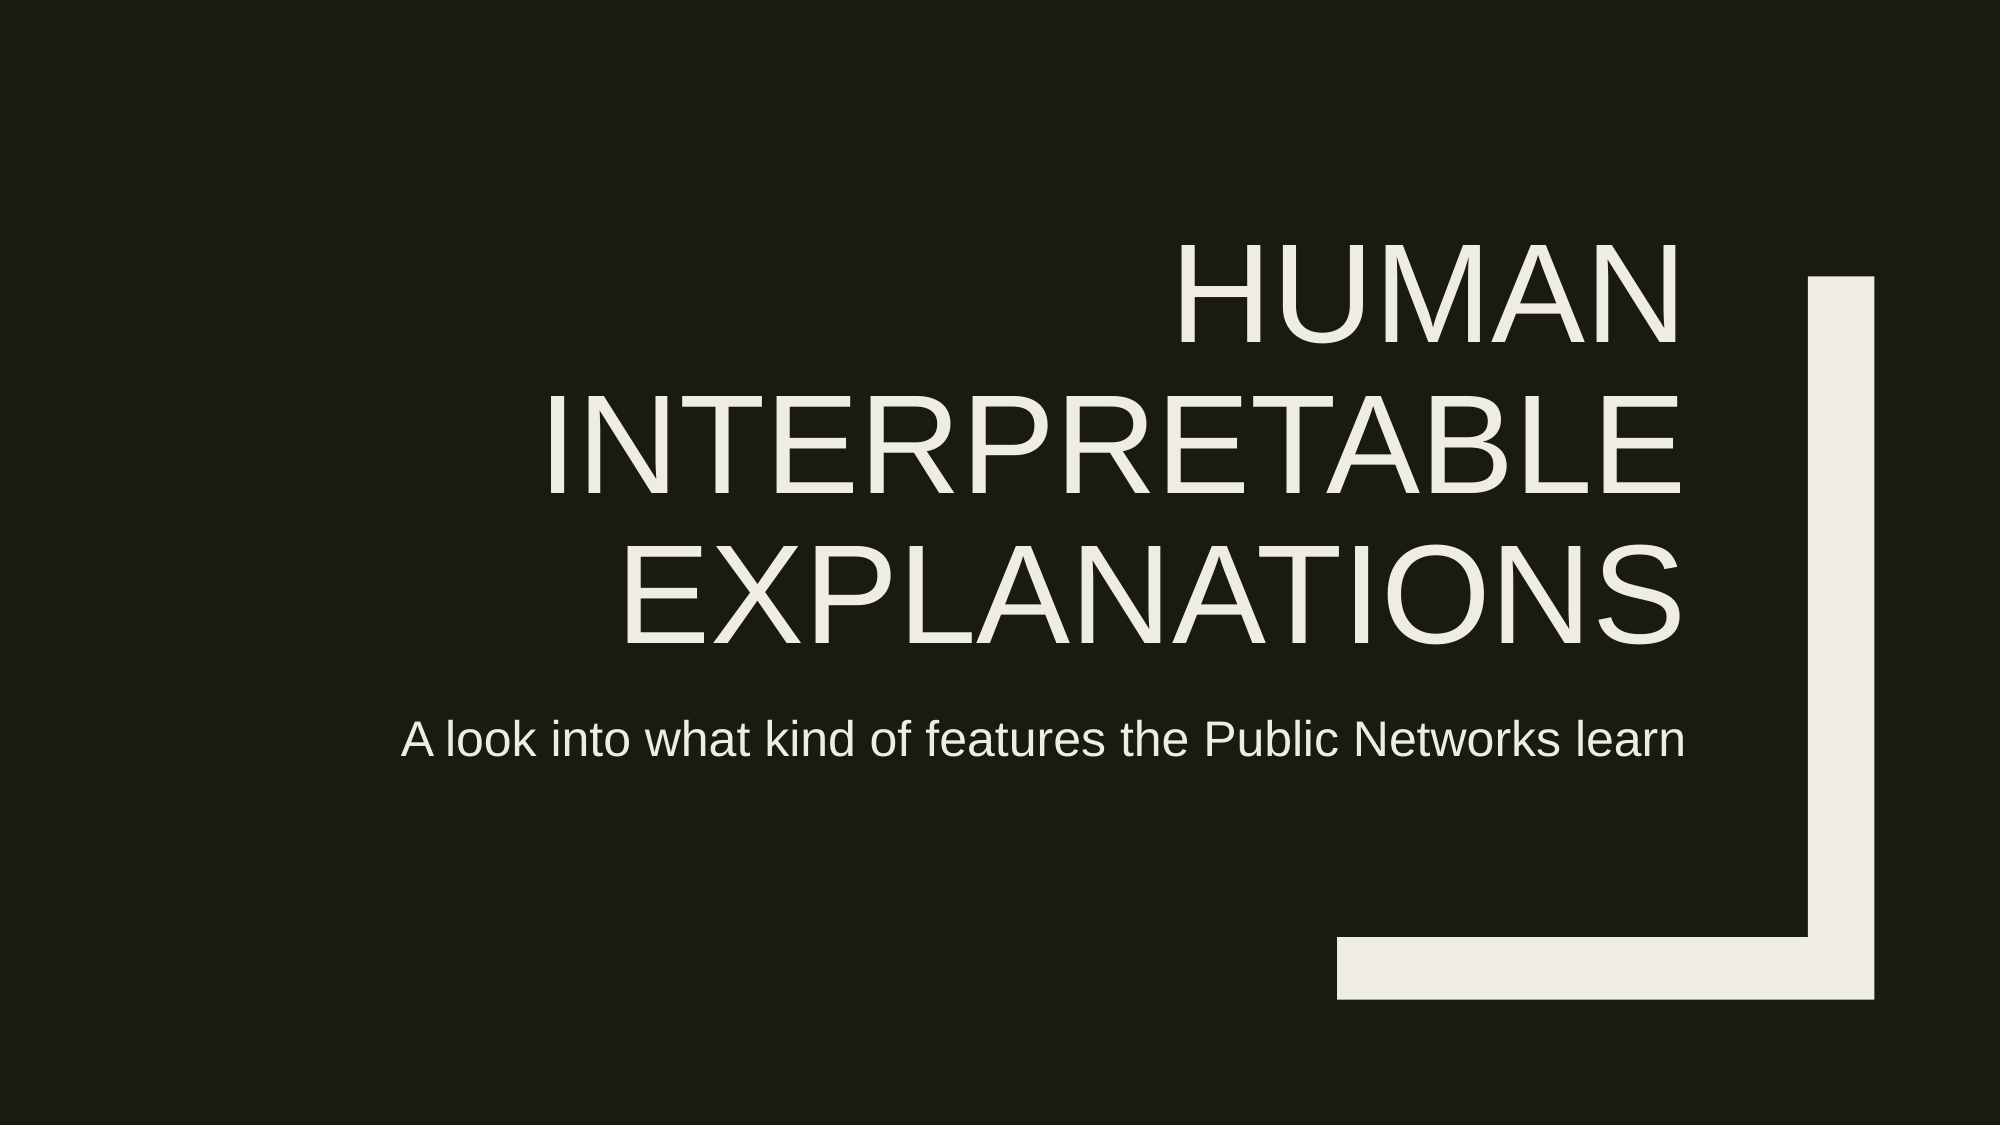

# Human Interpretable Explanations
A look into what kind of features the Public Networks learn